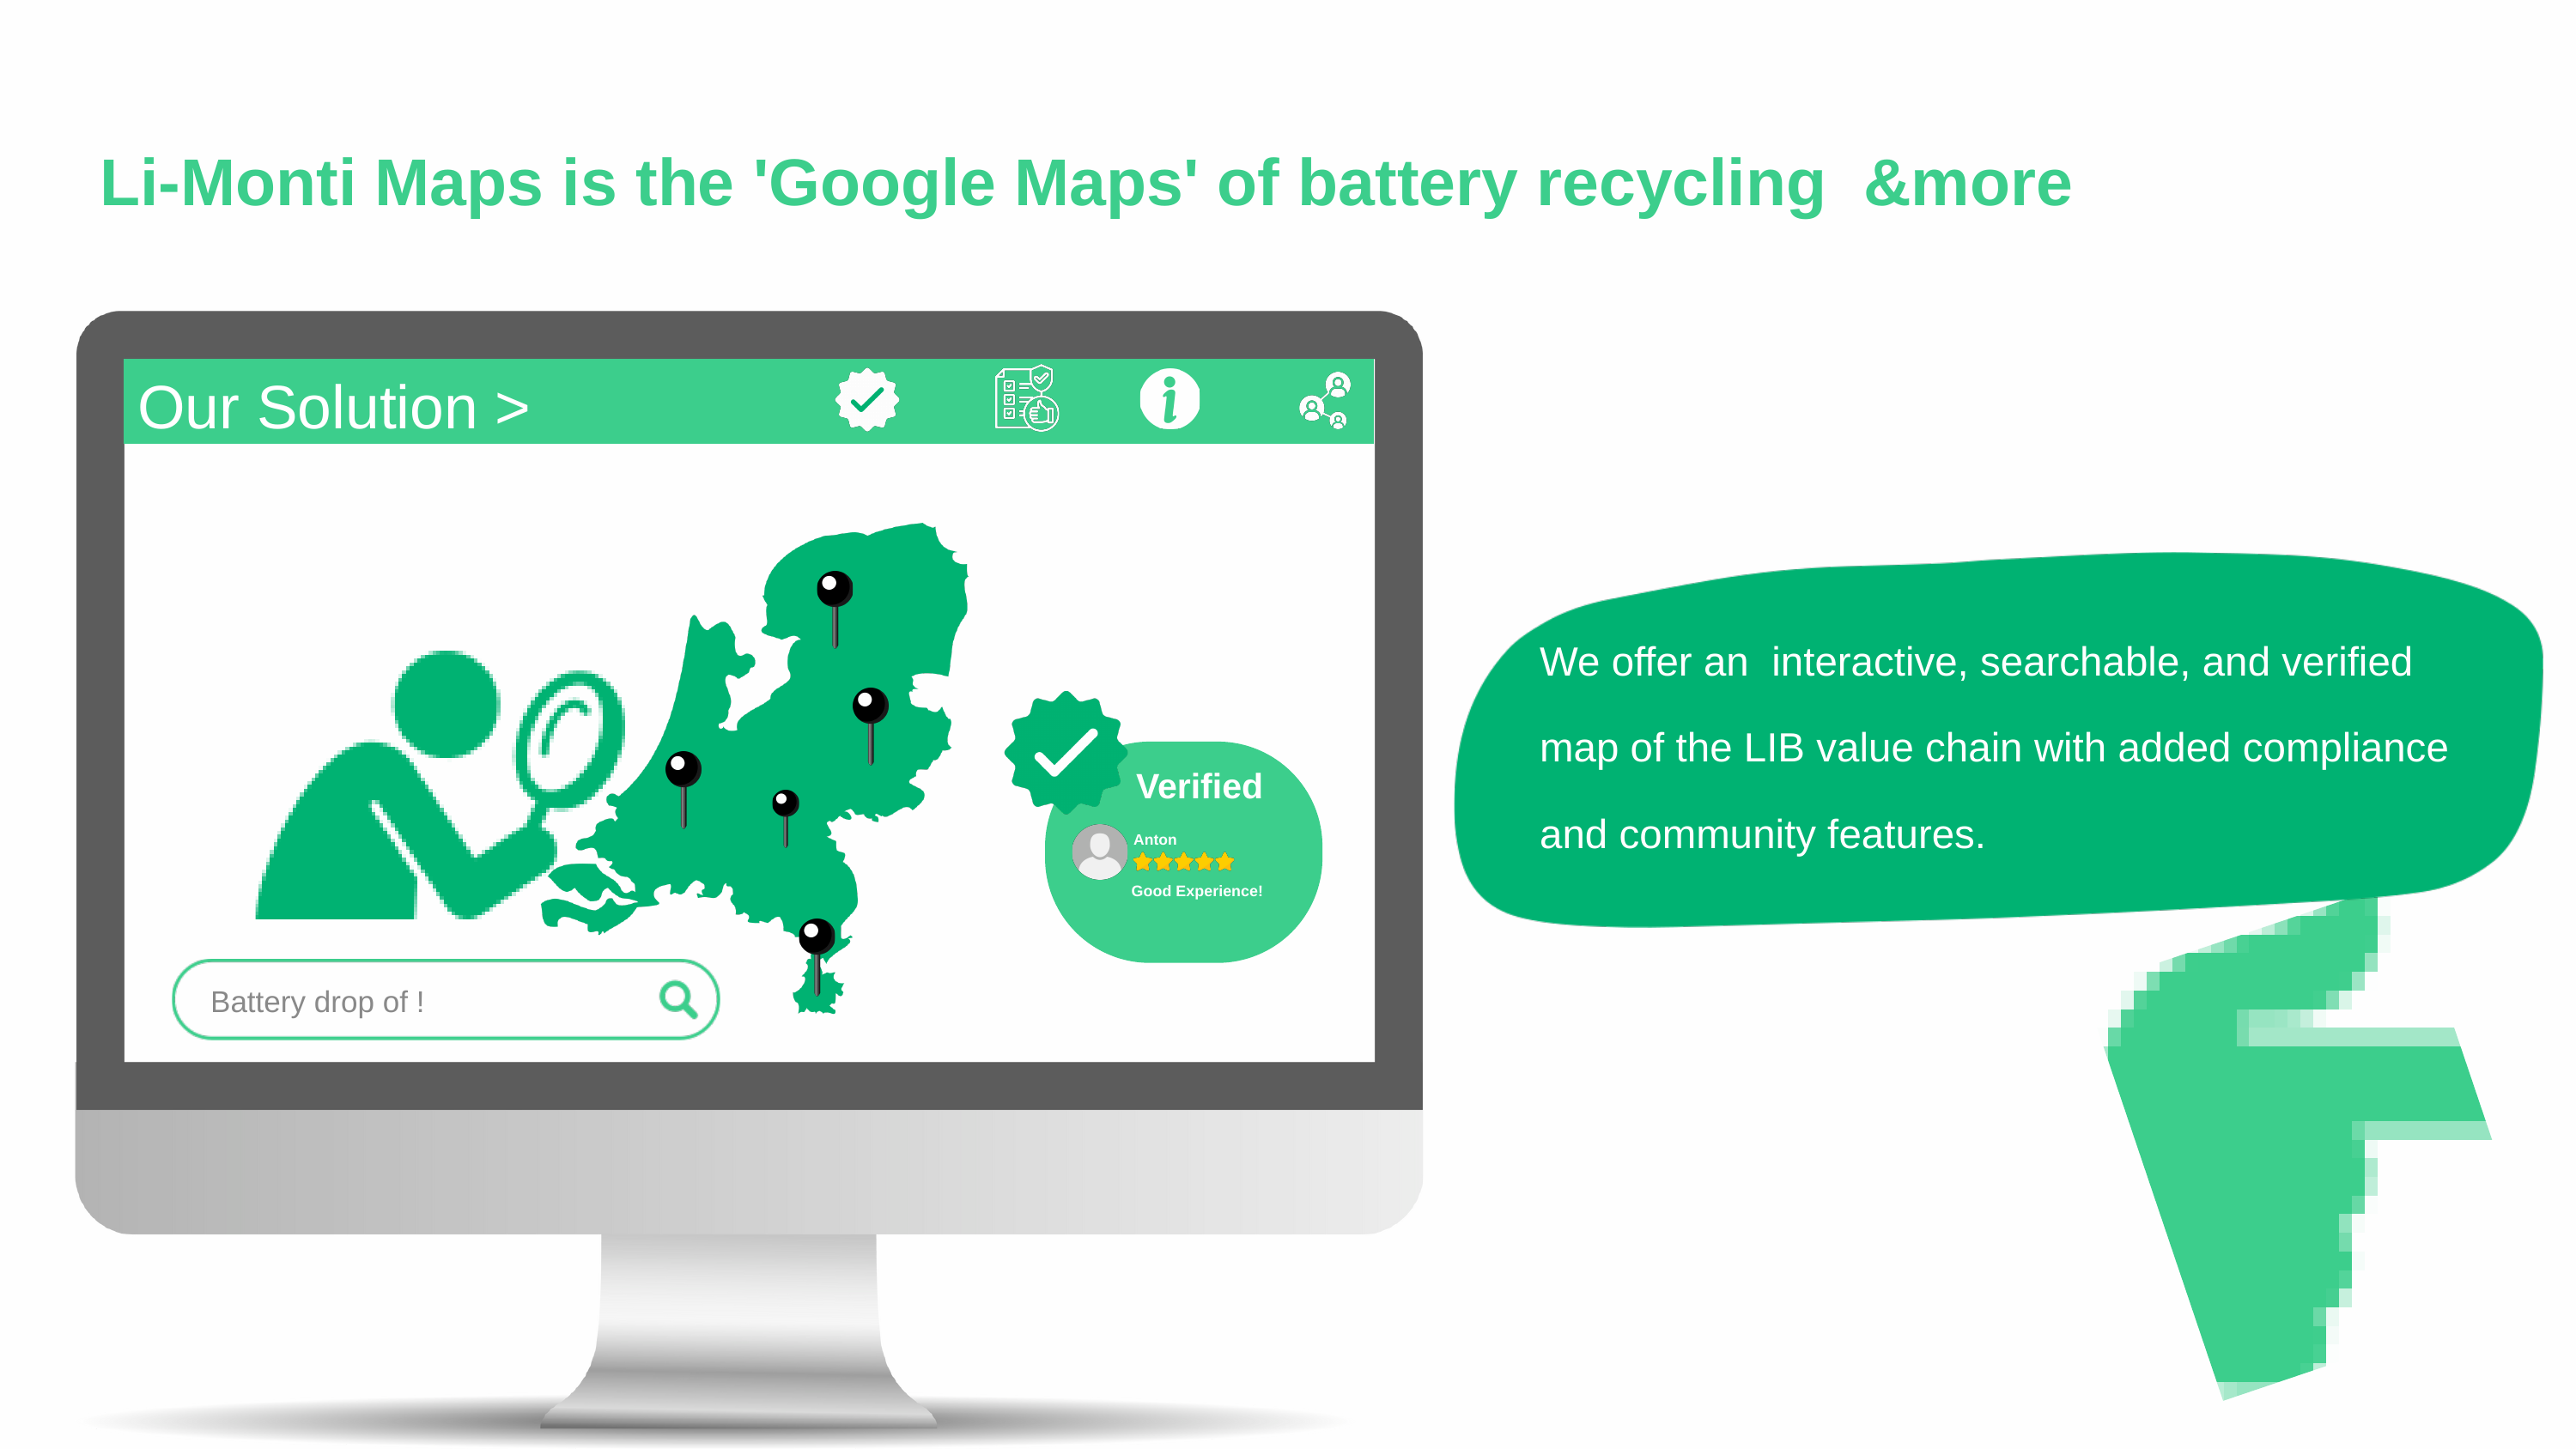

Li-Monti Maps is the 'Google Maps' of battery recycling  &more

Our Solution >

Verified

Anton

Good Experience!

Battery drop of !

We offer an  interactive, searchable, and verified map of the LIB value chain with added compliance and community features.